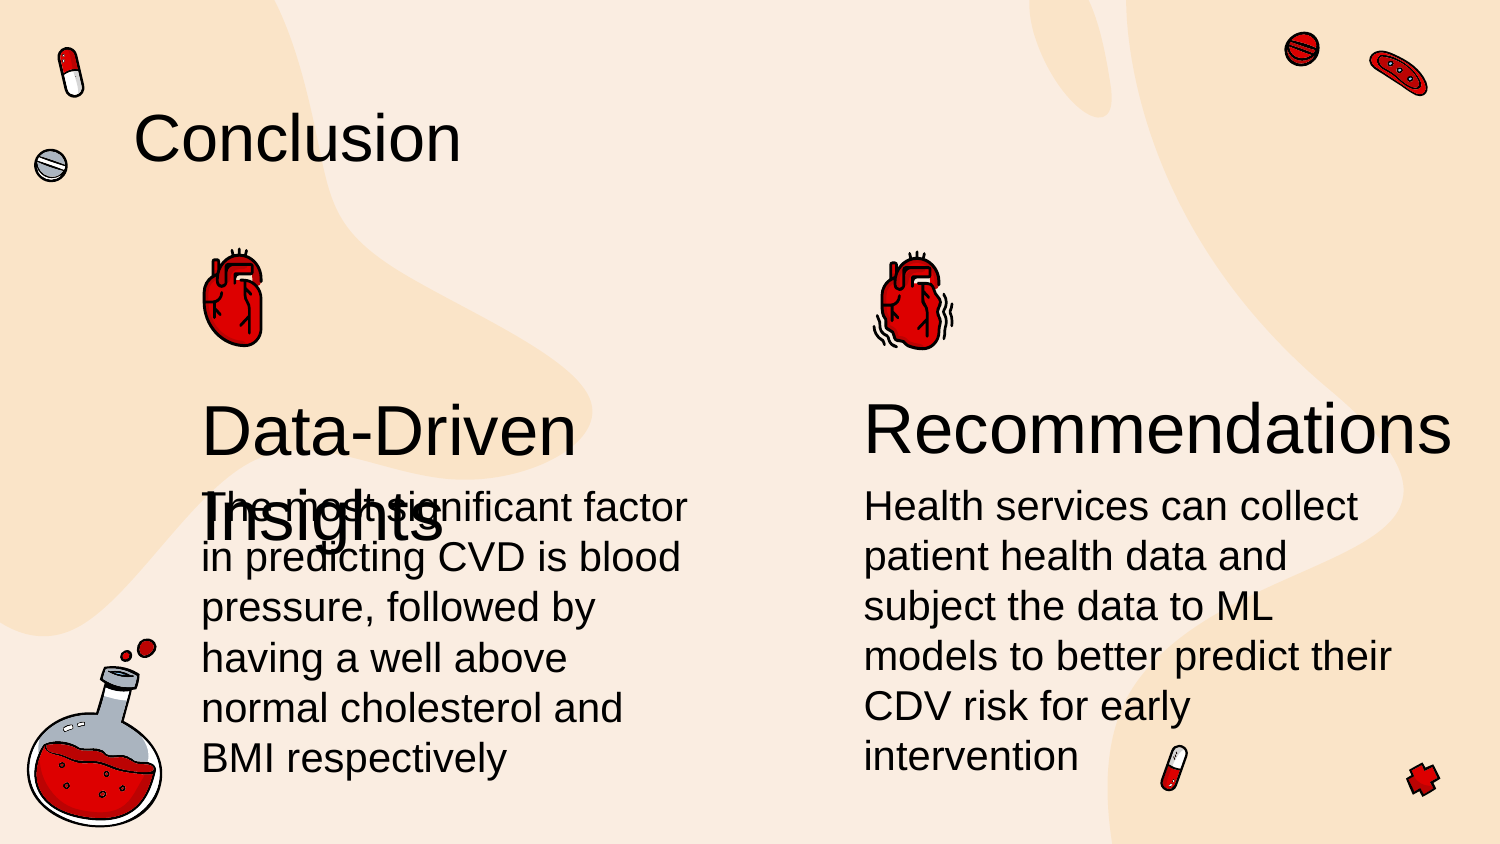

# Conclusion

Recommendations
Data-Driven Insights
Health services can collect patient health data and subject the data to ML models to better predict their CDV risk for early intervention
The most significant factor in predicting CVD is blood pressure, followed by having a well above normal cholesterol and BMI respectively